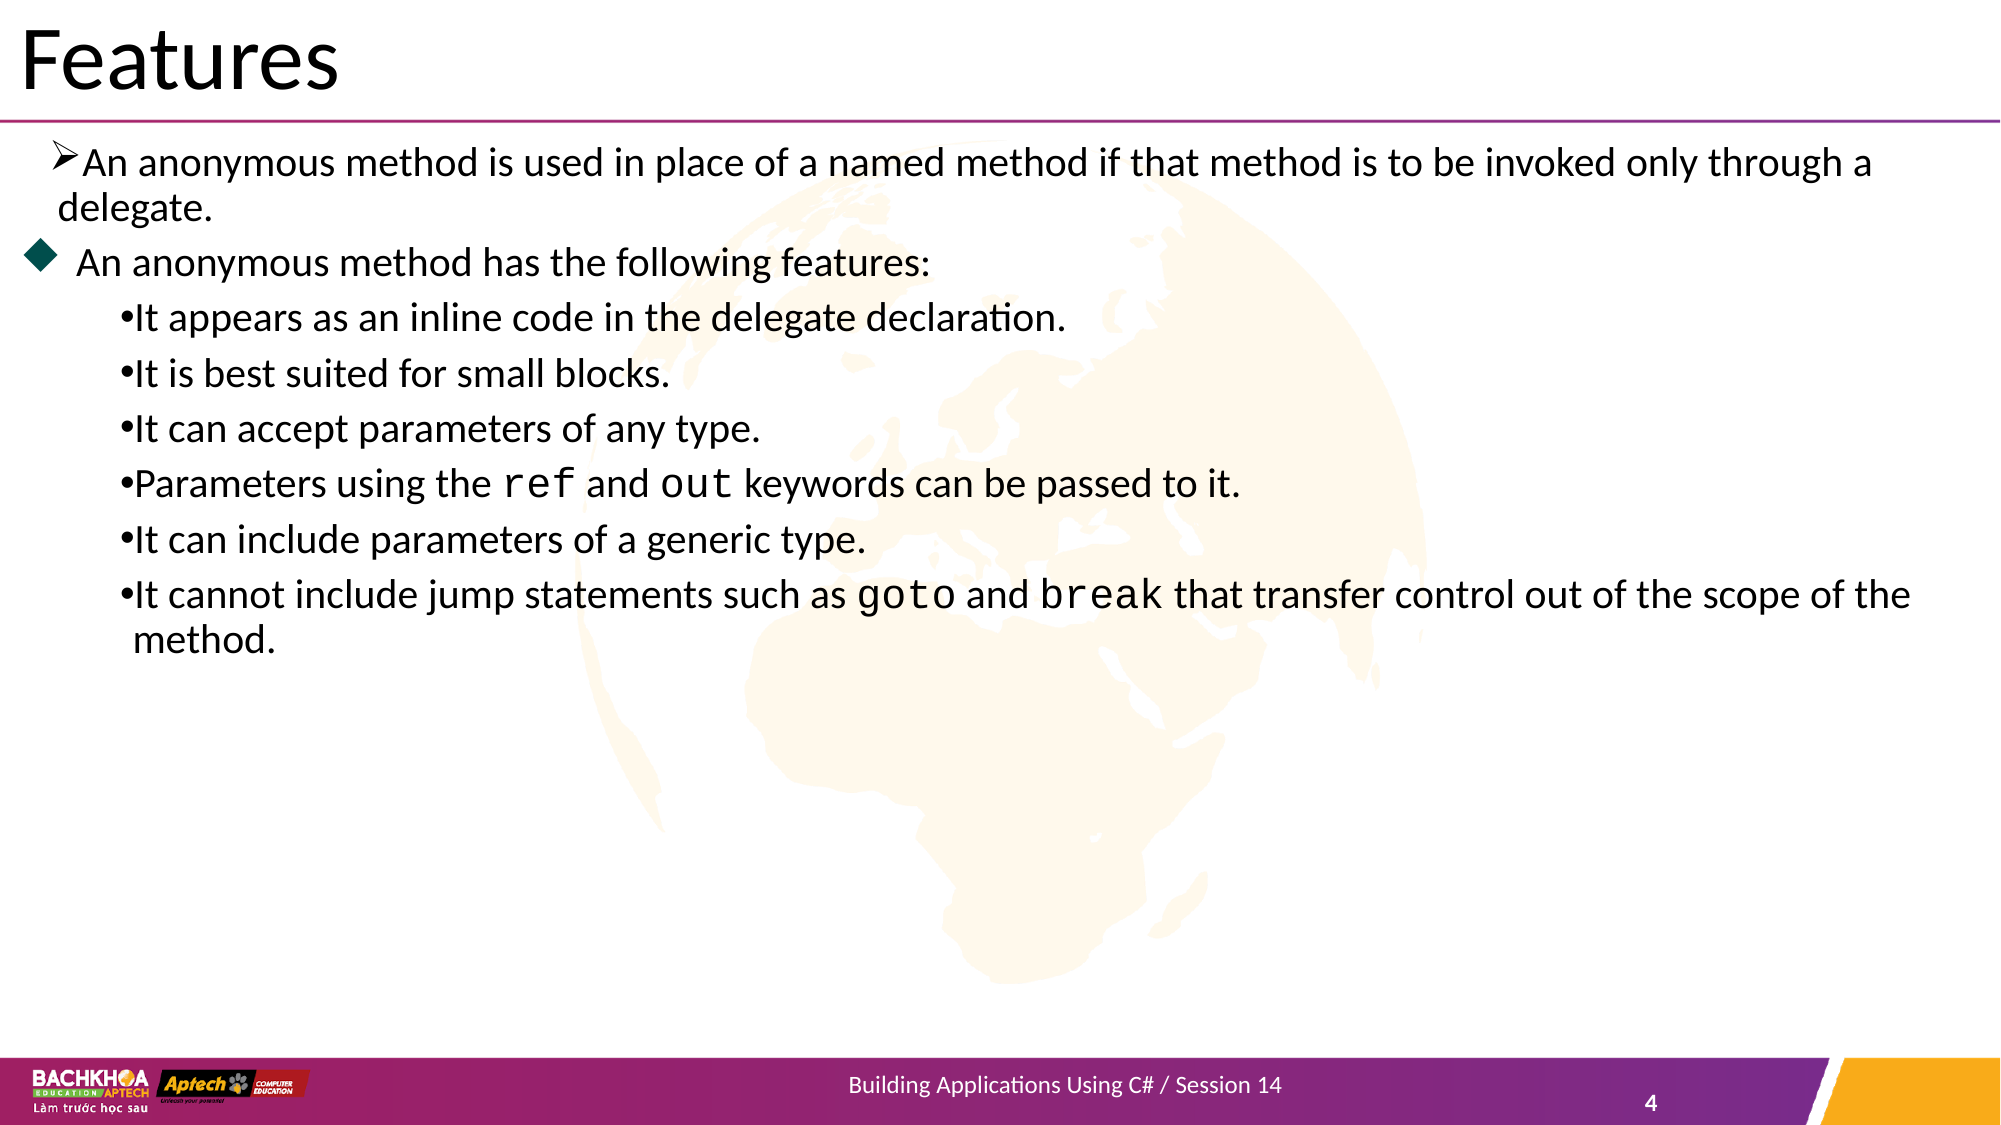

# Features
An anonymous method is used in place of a named method if that method is to be invoked only through a delegate.
An anonymous method has the following features:
It appears as an inline code in the delegate declaration.
It is best suited for small blocks.
It can accept parameters of any type.
Parameters using the ref and out keywords can be passed to it.
It can include parameters of a generic type.
It cannot include jump statements such as goto and break that transfer control out of the scope of the method.

Building Applications Using C# / Session 14
4